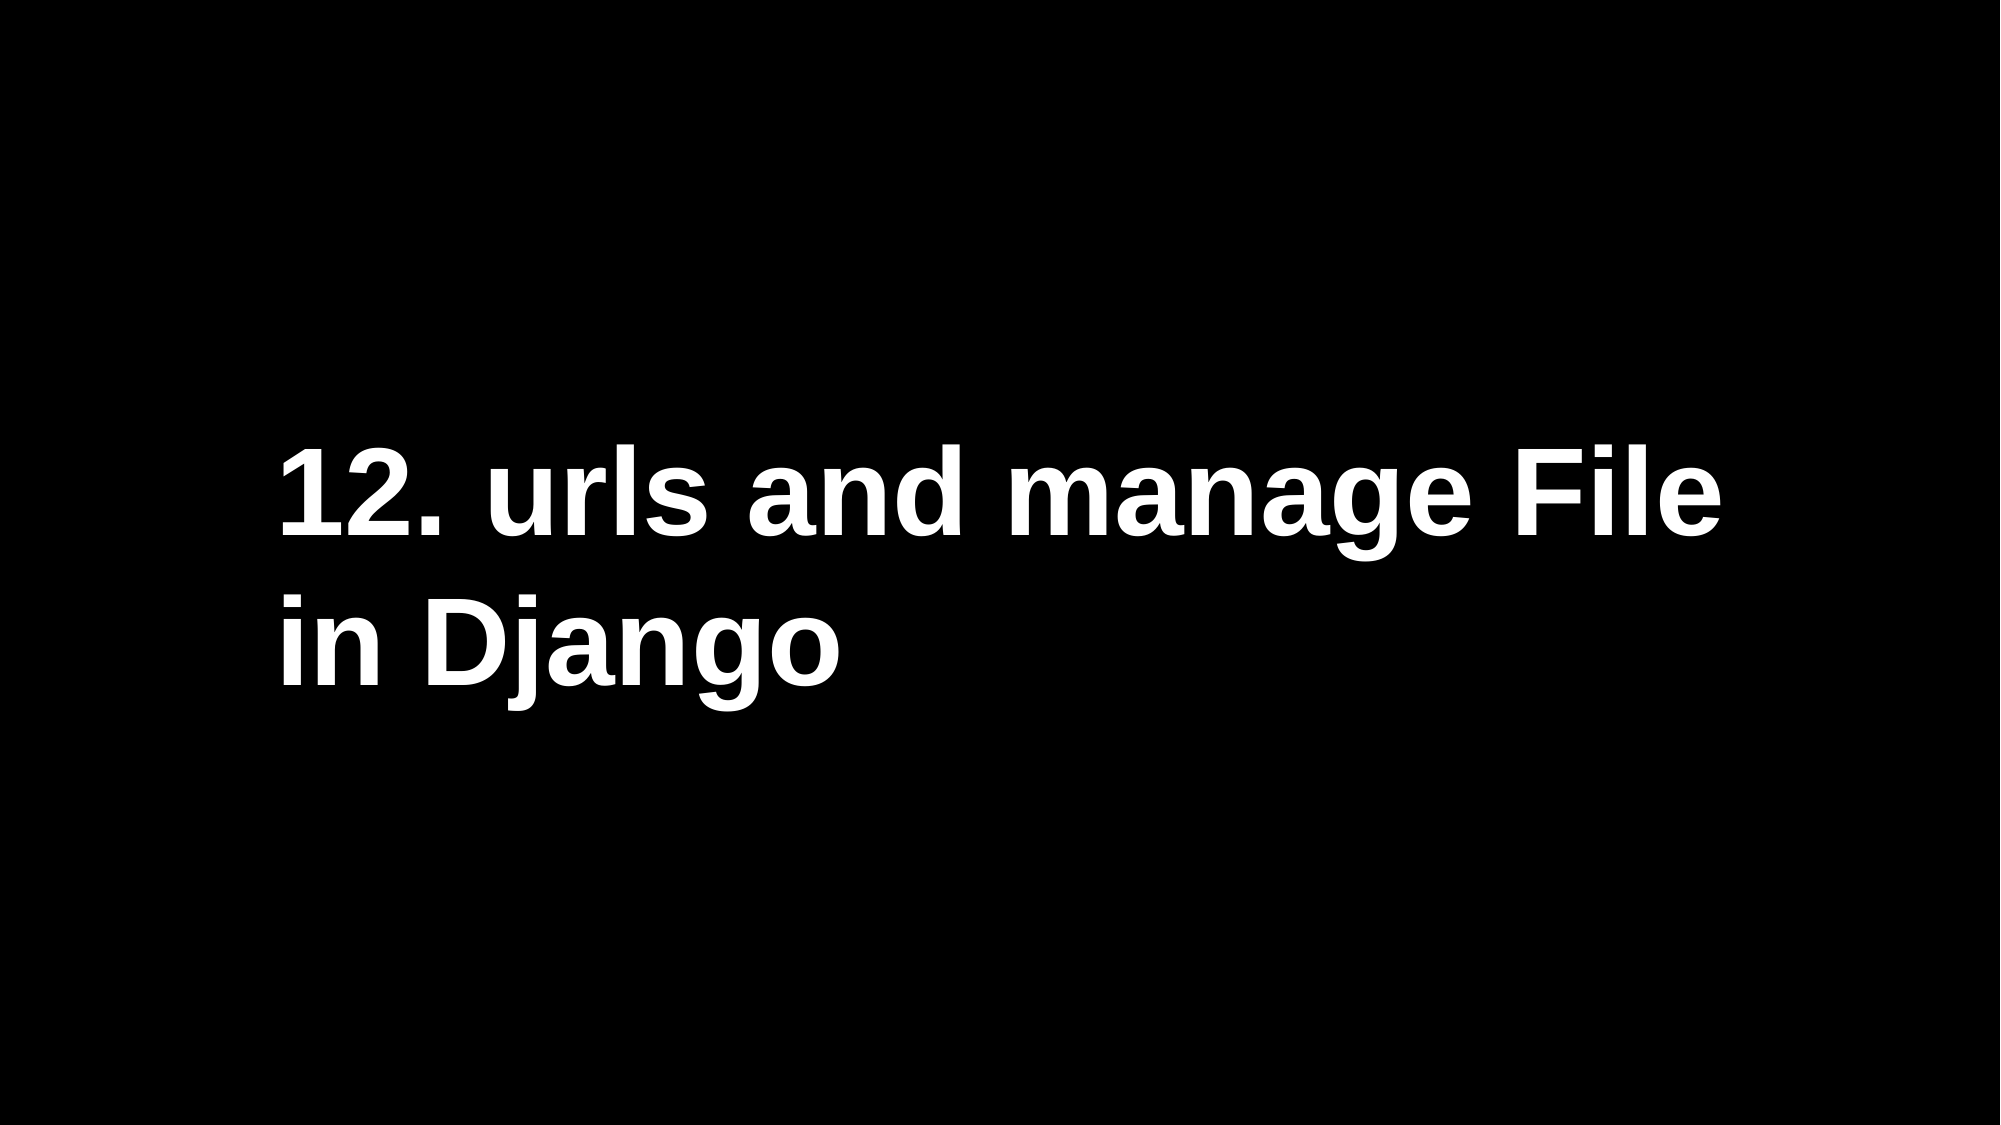

12. urls and manage File in Django